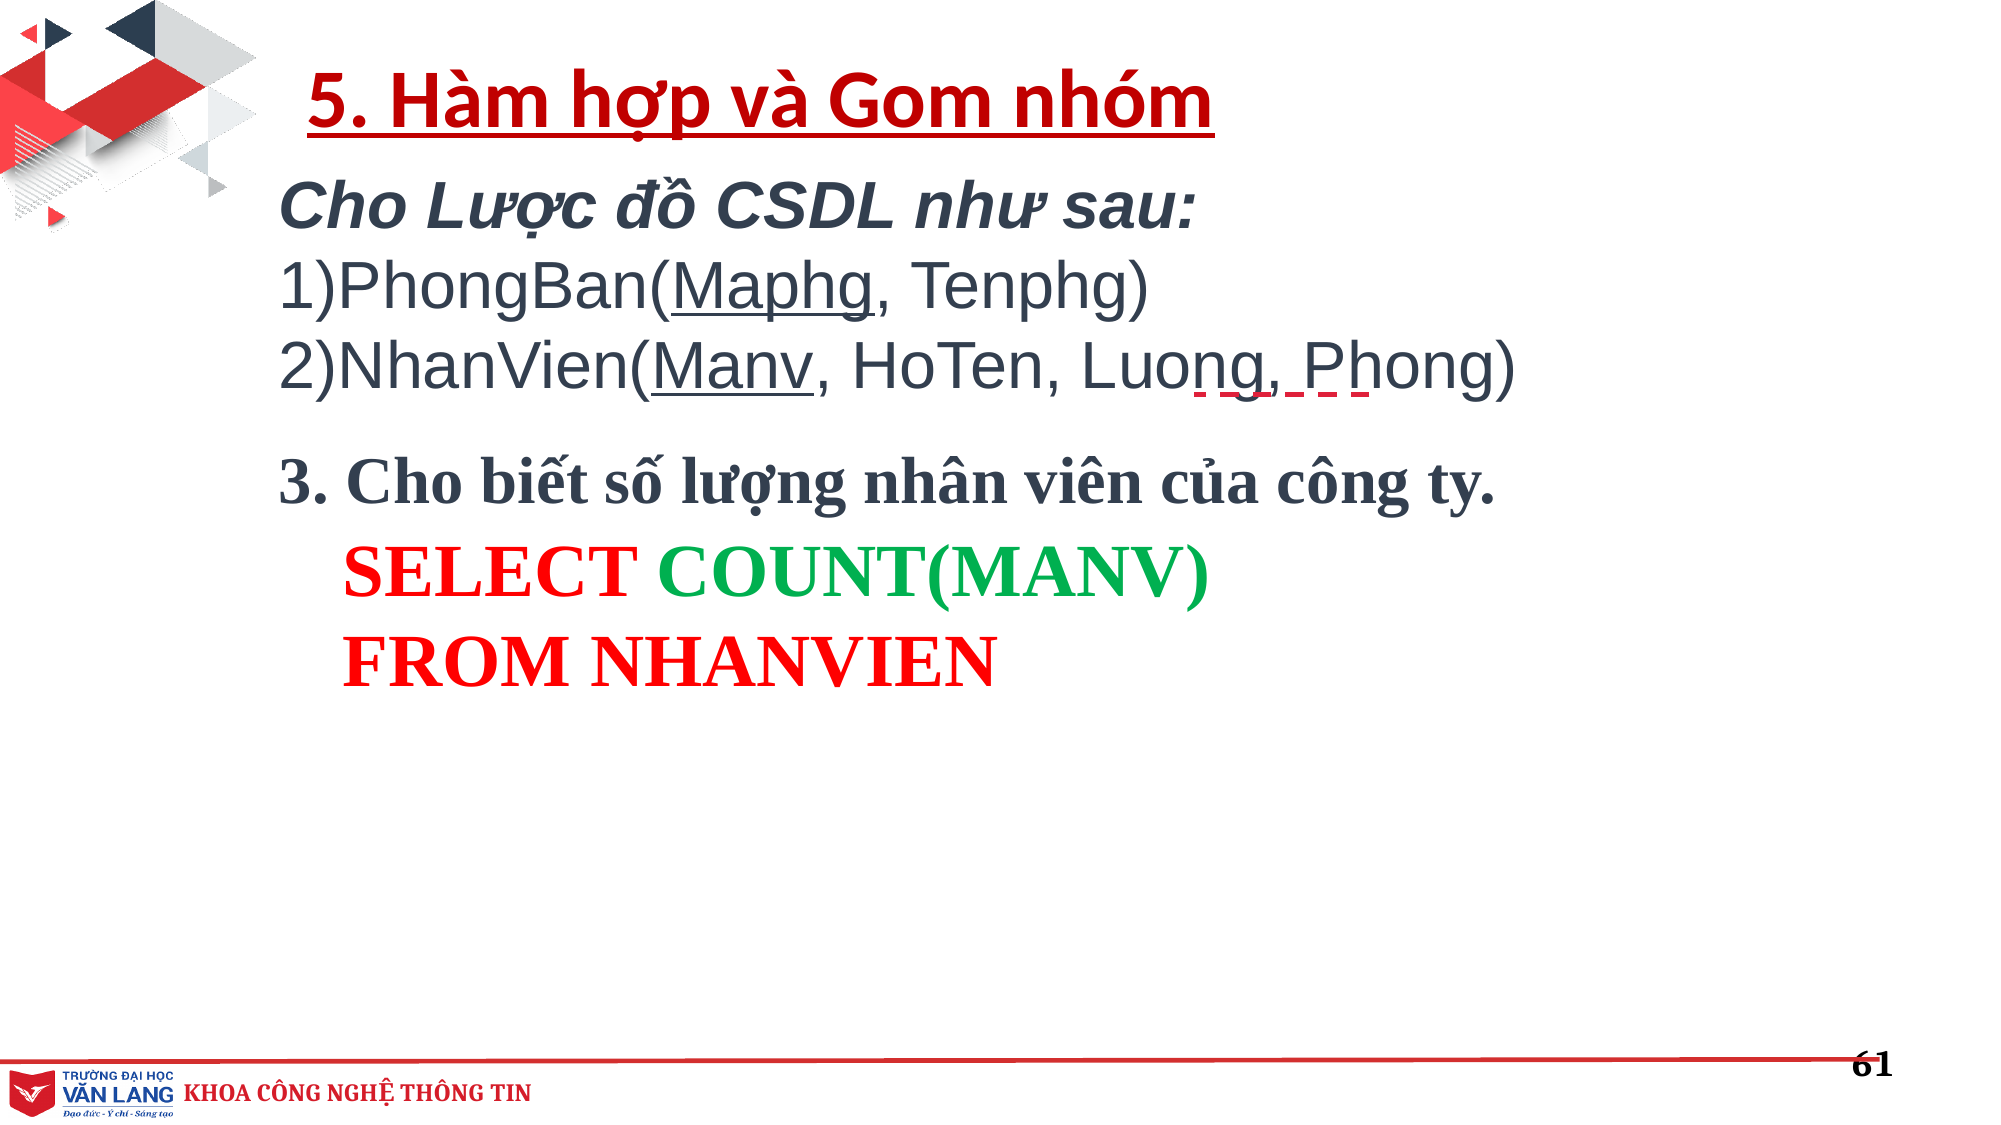

# 5. Hàm hợp và Gom nhóm
Cho Lược đồ CSDL như sau:
1)PhongBan(Maphg, Tenphg)
2)NhanVien(Manv, HoTen, Luong, Phong)

3. Cho biết số lượng nhân viên của công ty.
SELECT COUNT(MANV)
FROM NHANVIEN